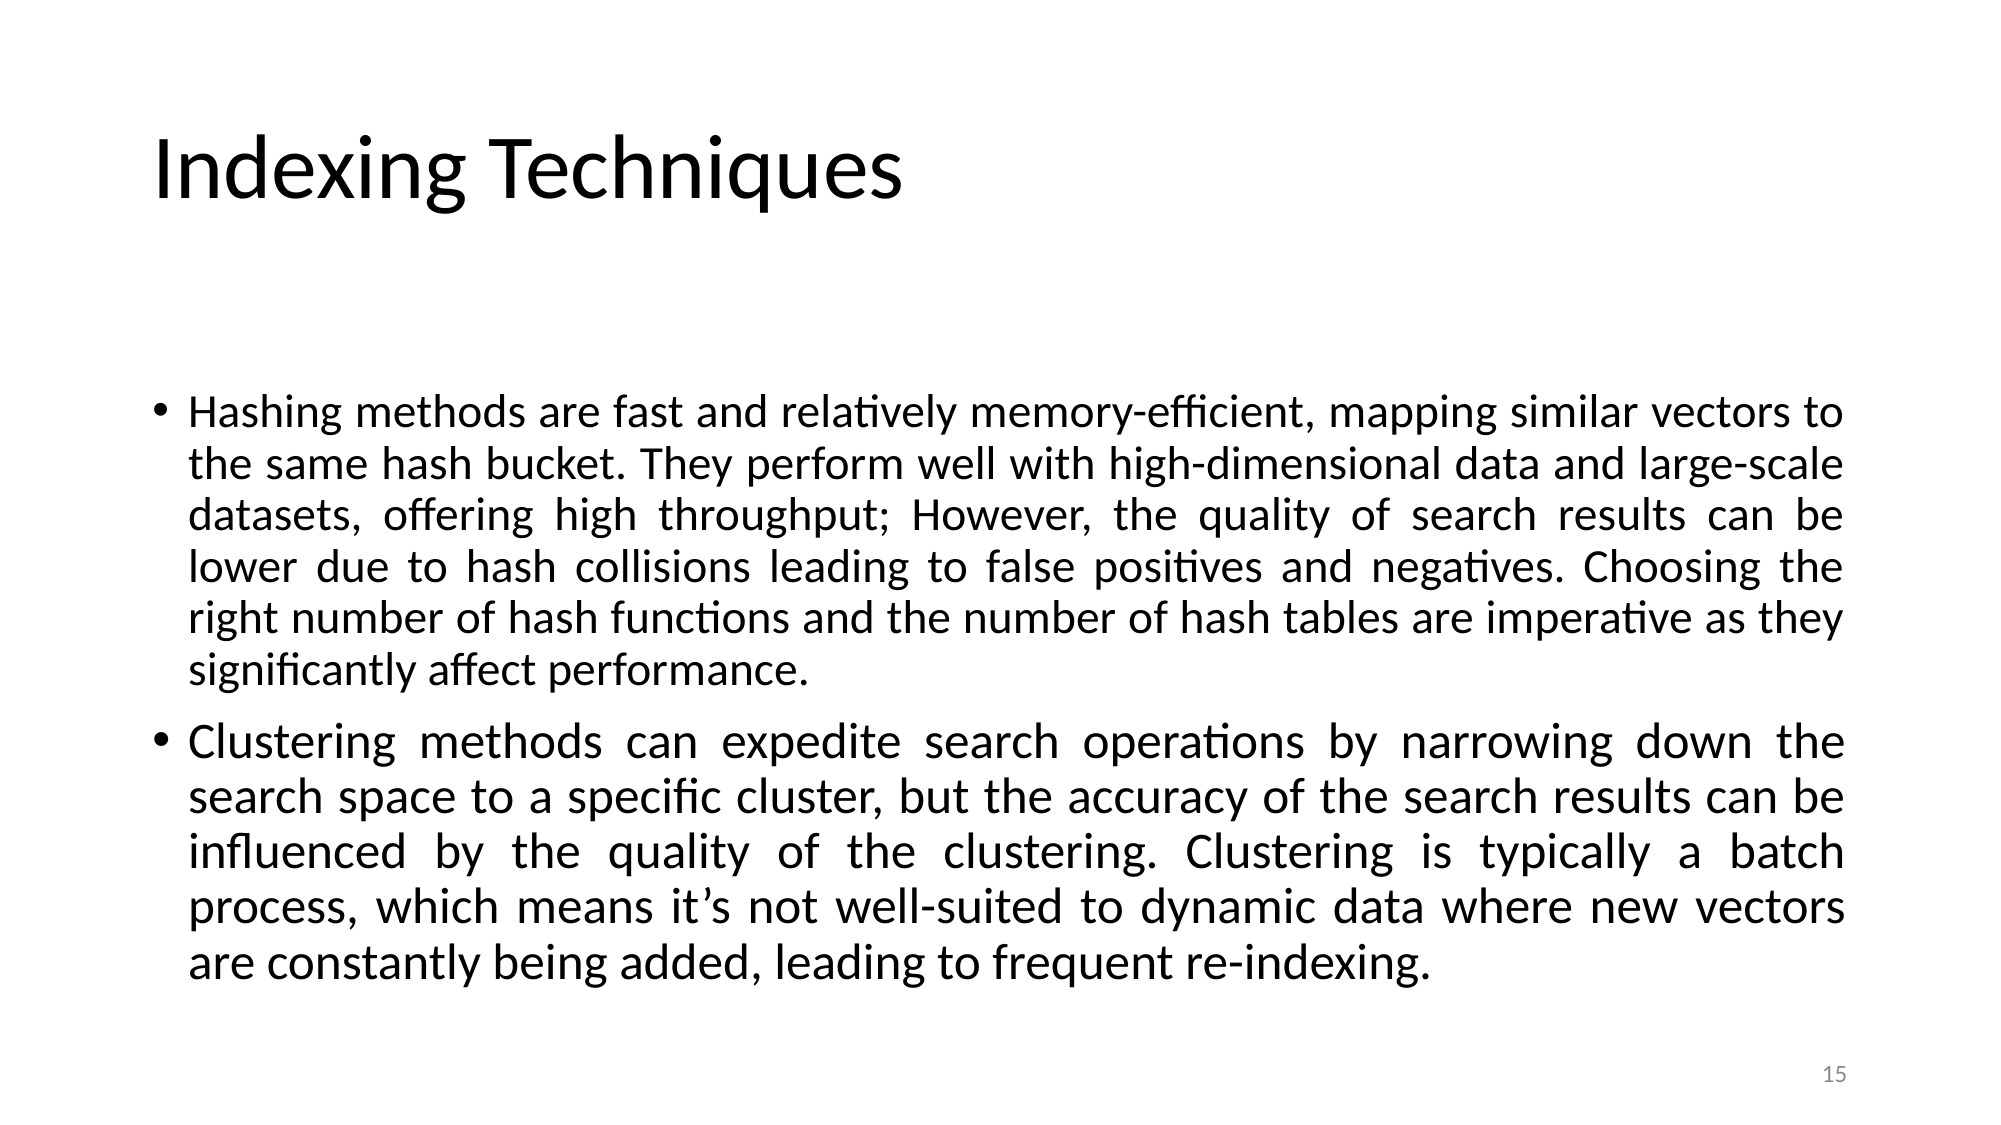

# Indexing Techniques

Hashing methods are fast and relatively memory-efficient, mapping similar vectors to the same hash bucket. They perform well with high-dimensional data and large-scale datasets, offering high throughput; However, the quality of search results can be lower due to hash collisions leading to false positives and negatives. Choosing the right number of hash functions and the number of hash tables are imperative as they significantly affect performance.
Clustering methods can expedite search operations by narrowing down the search space to a specific cluster, but the accuracy of the search results can be influenced by the quality of the clustering. Clustering is typically a batch process, which means it’s not well-suited to dynamic data where new vectors are constantly being added, leading to frequent re-indexing.
15